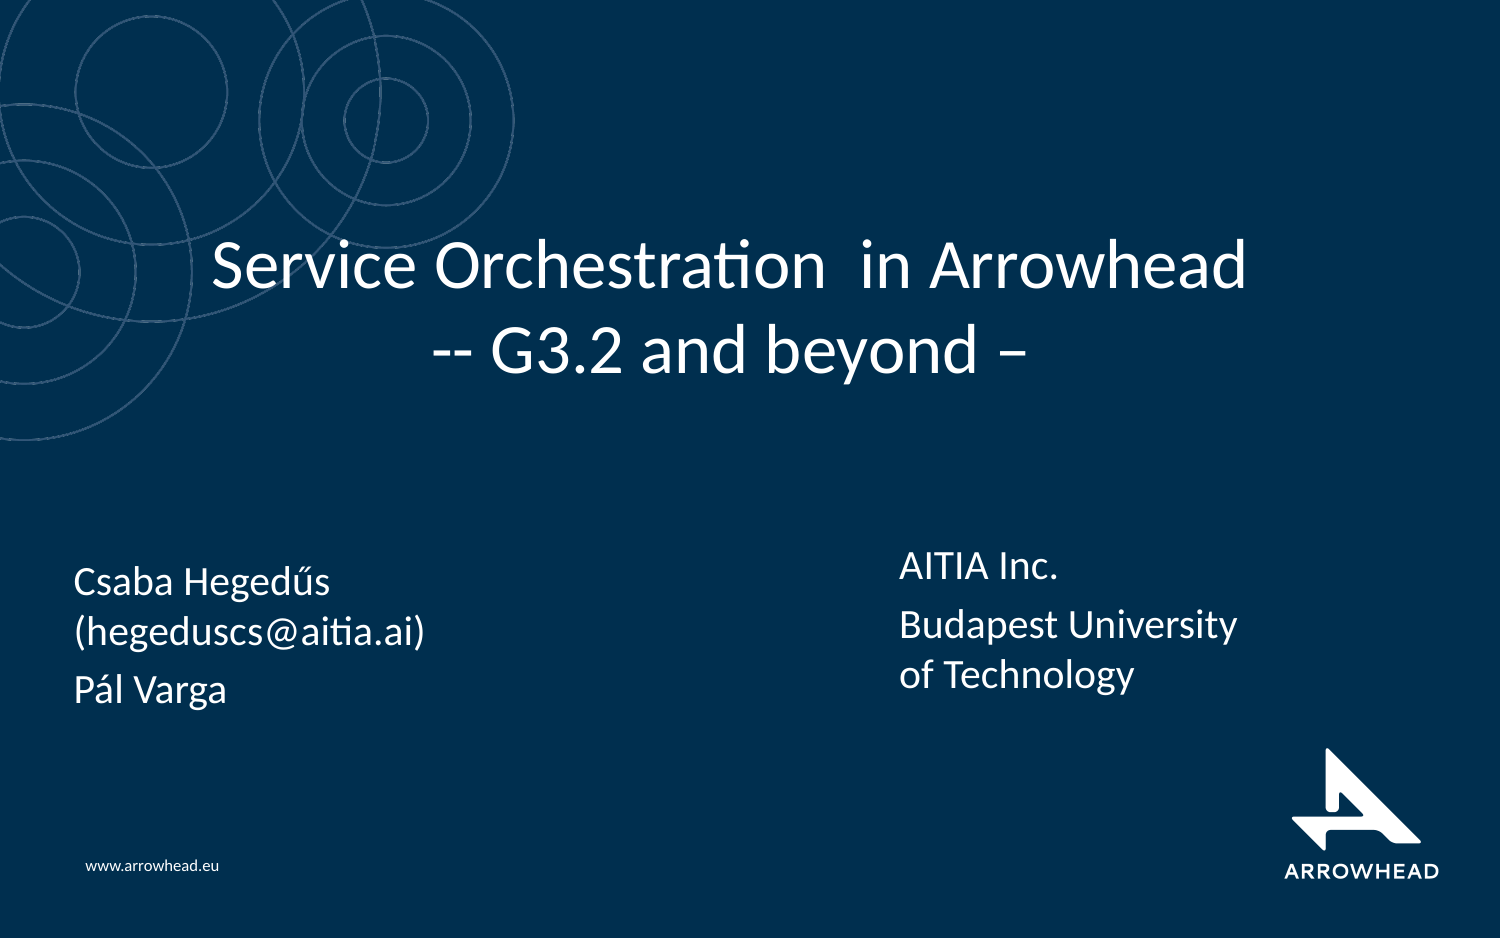

# Service Orchestration  in Arrowhead -- G3.2 and beyond –
AITIA Inc.
Budapest University of Technology

Csaba Hegedűs (hegeduscs@aitia.ai)
Pál Varga